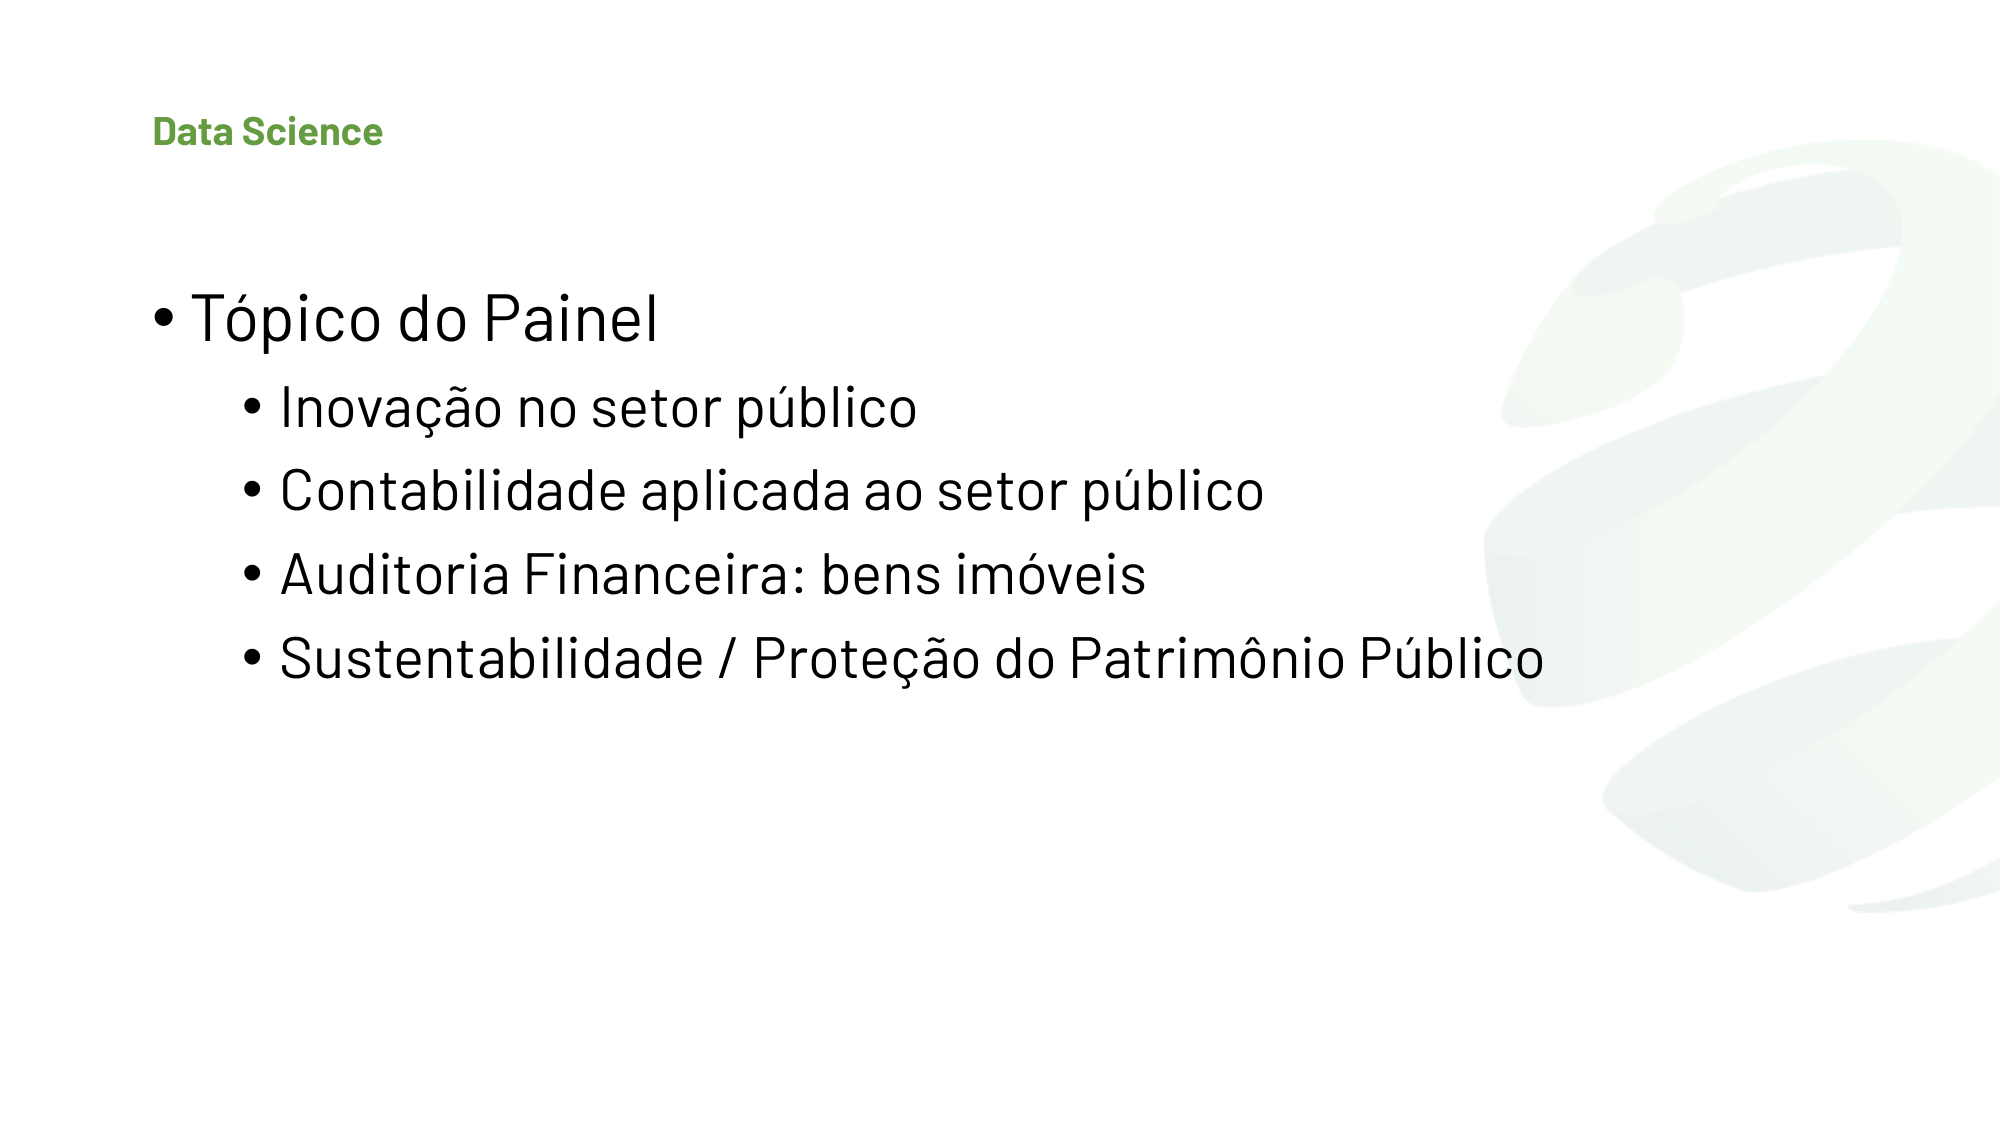

# Data Science
Tópico do Painel
Inovação no setor público
Contabilidade aplicada ao setor público
Auditoria Financeira: bens imóveis
Sustentabilidade / Proteção do Patrimônio Público